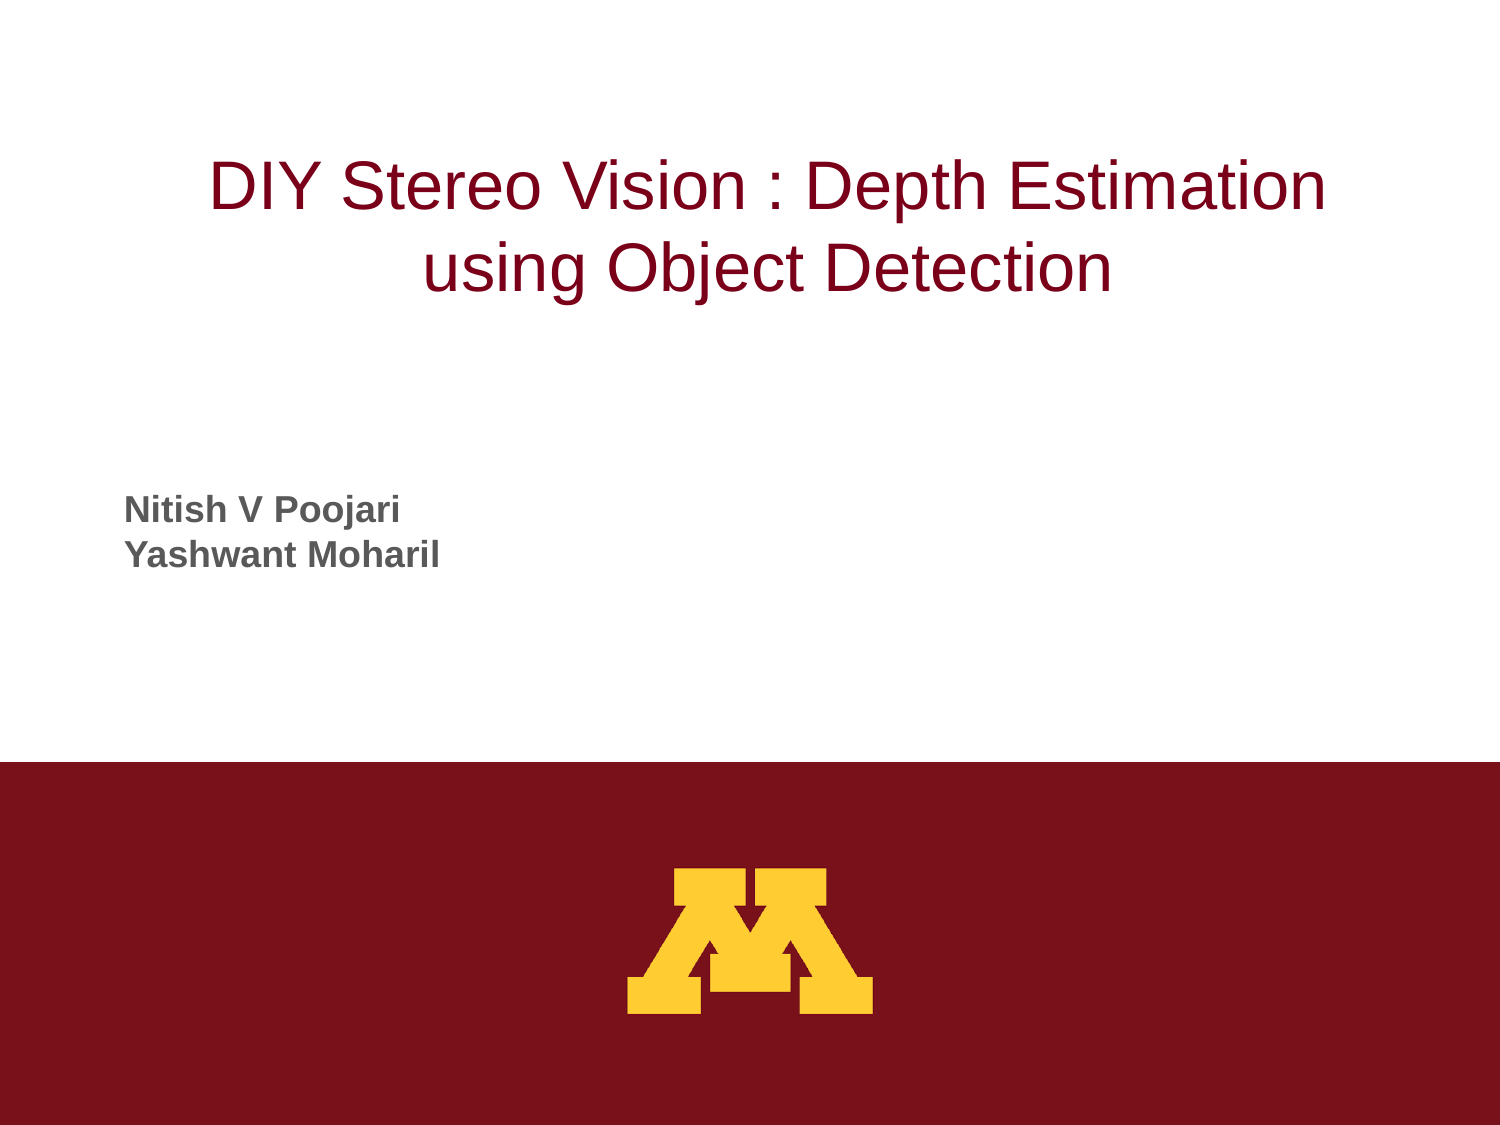

# DIY Stereo Vision : Depth Estimation using Object Detection
Nitish V Poojari
Yashwant Moharil